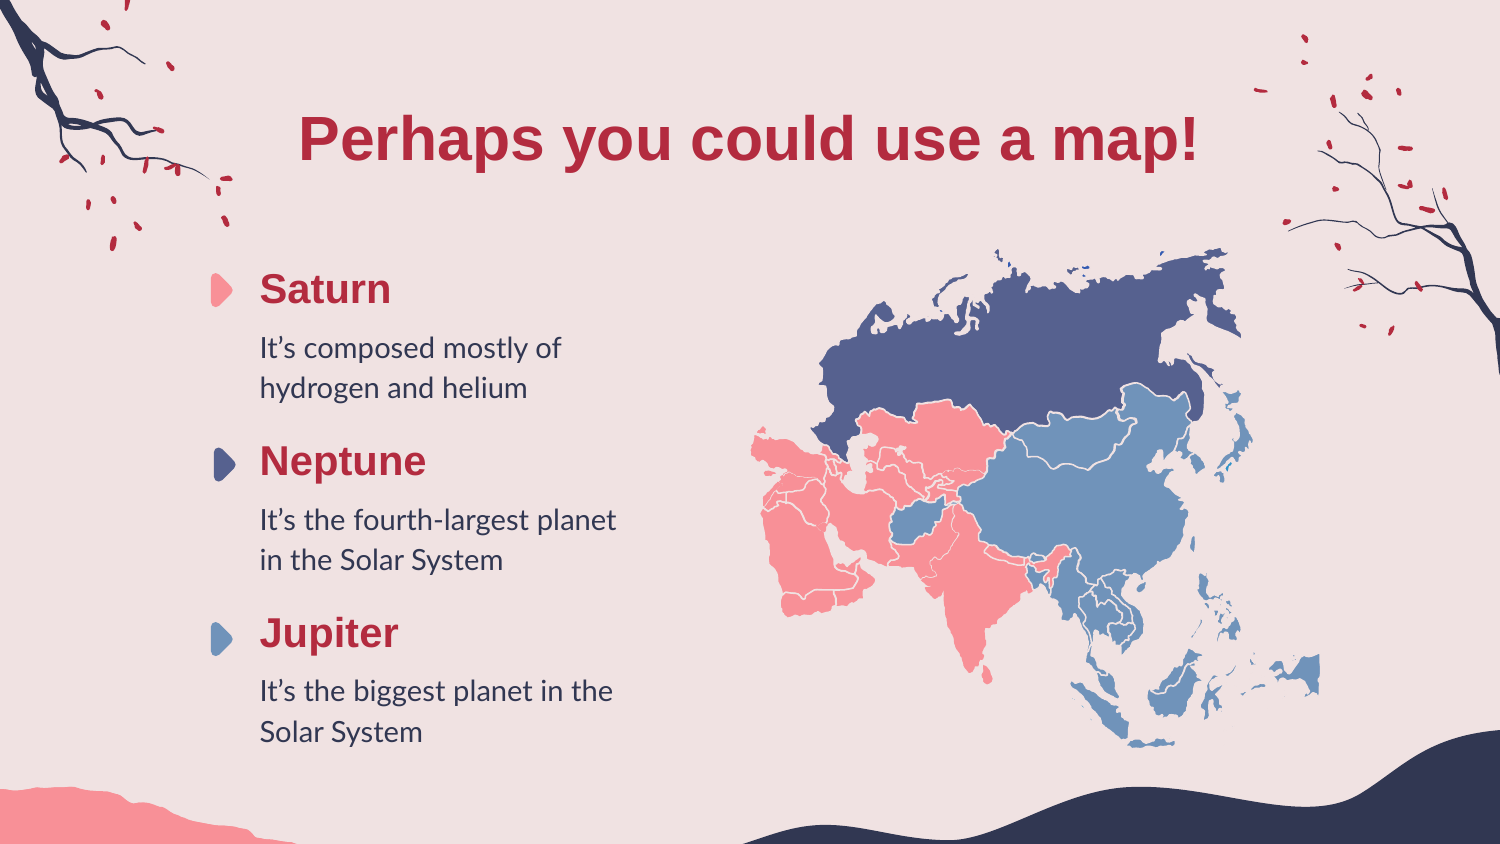

# Perhaps you could use a map!

Saturn

It’s composed mostly of hydrogen and helium
Neptune

It’s the fourth-largest planet in the Solar System
Jupiter

It’s the biggest planet in the Solar System